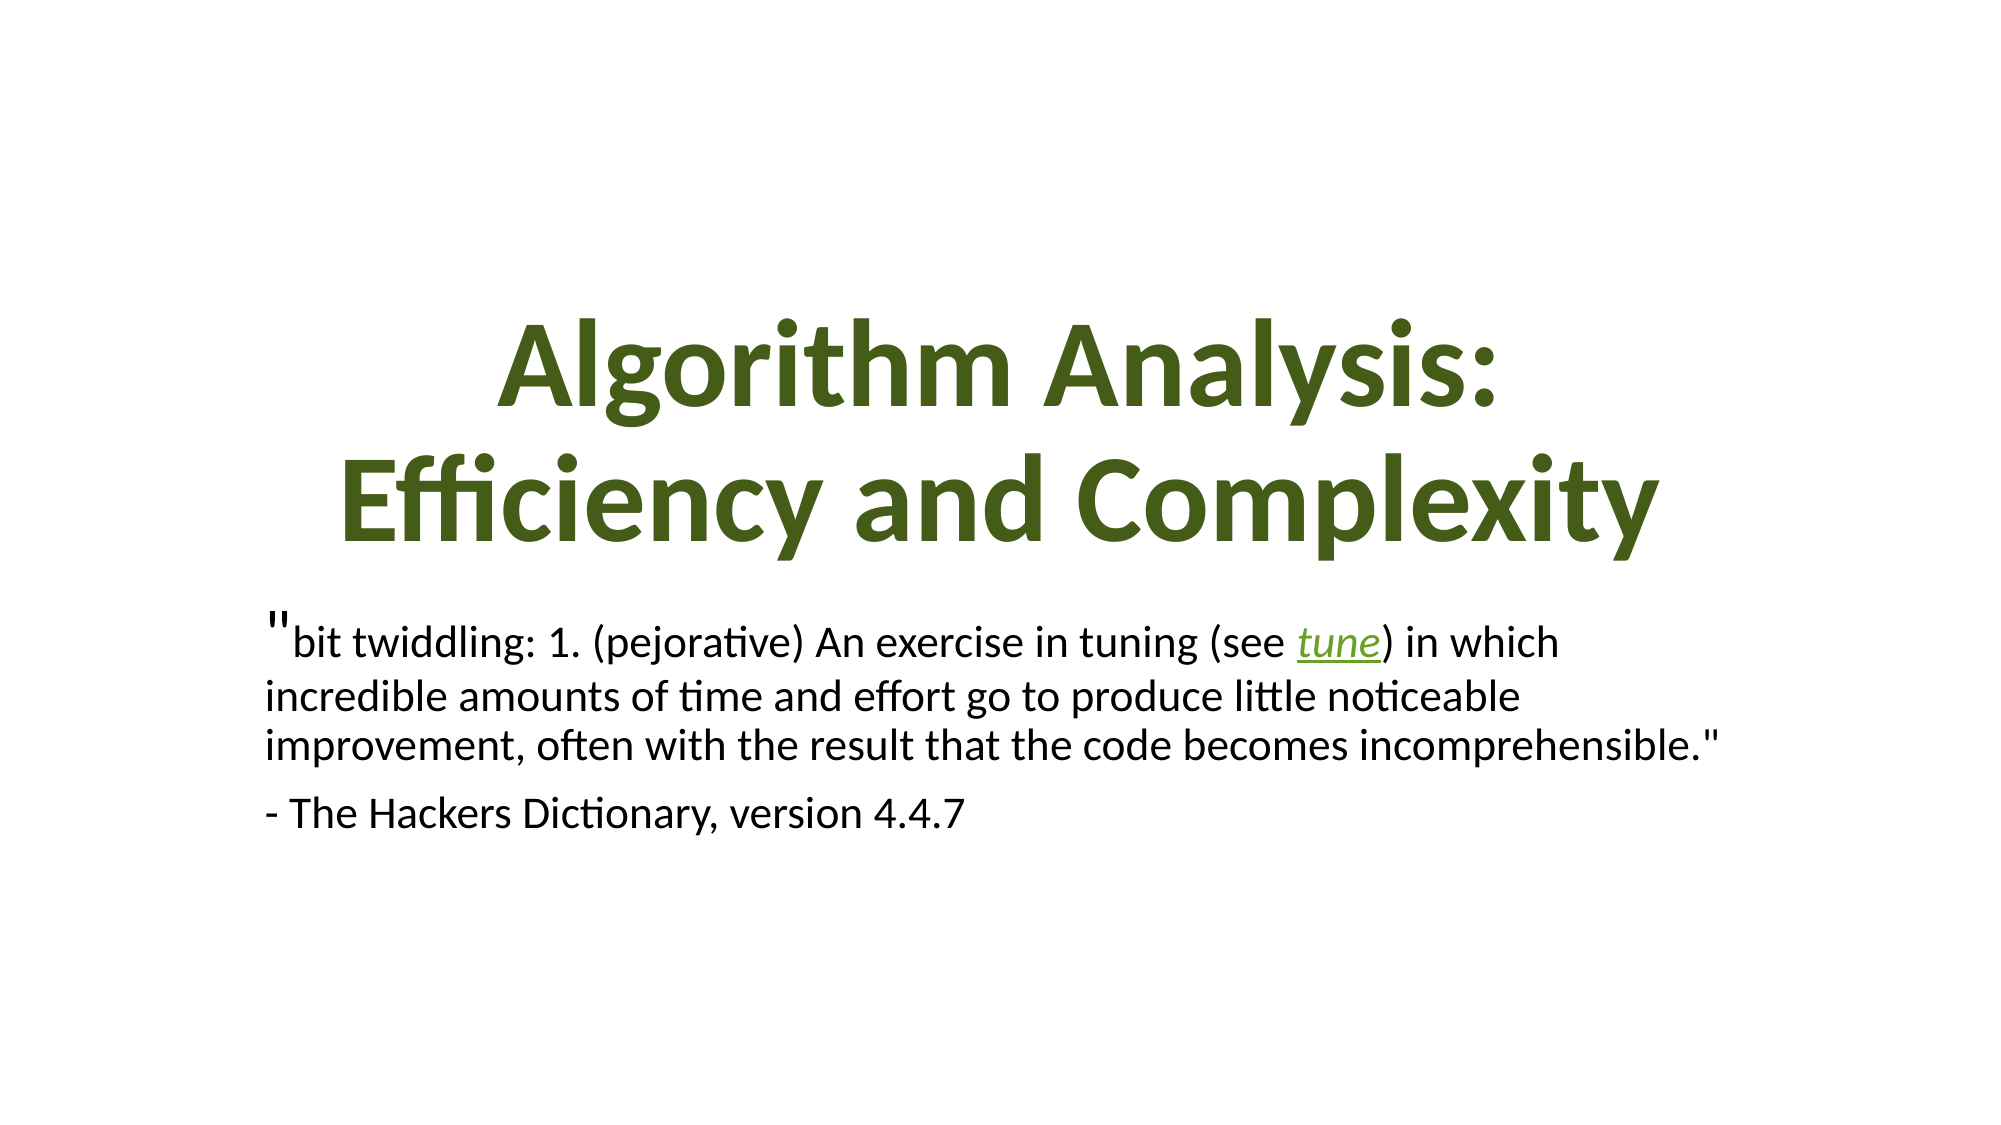

# Algorithm Analysis: Efficiency and Complexity
"bit twiddling: 1. (pejorative) An exercise in tuning (see tune) in which incredible amounts of time and effort go to produce little noticeable improvement, often with the result that the code becomes incomprehensible."
- The Hackers Dictionary, version 4.4.7